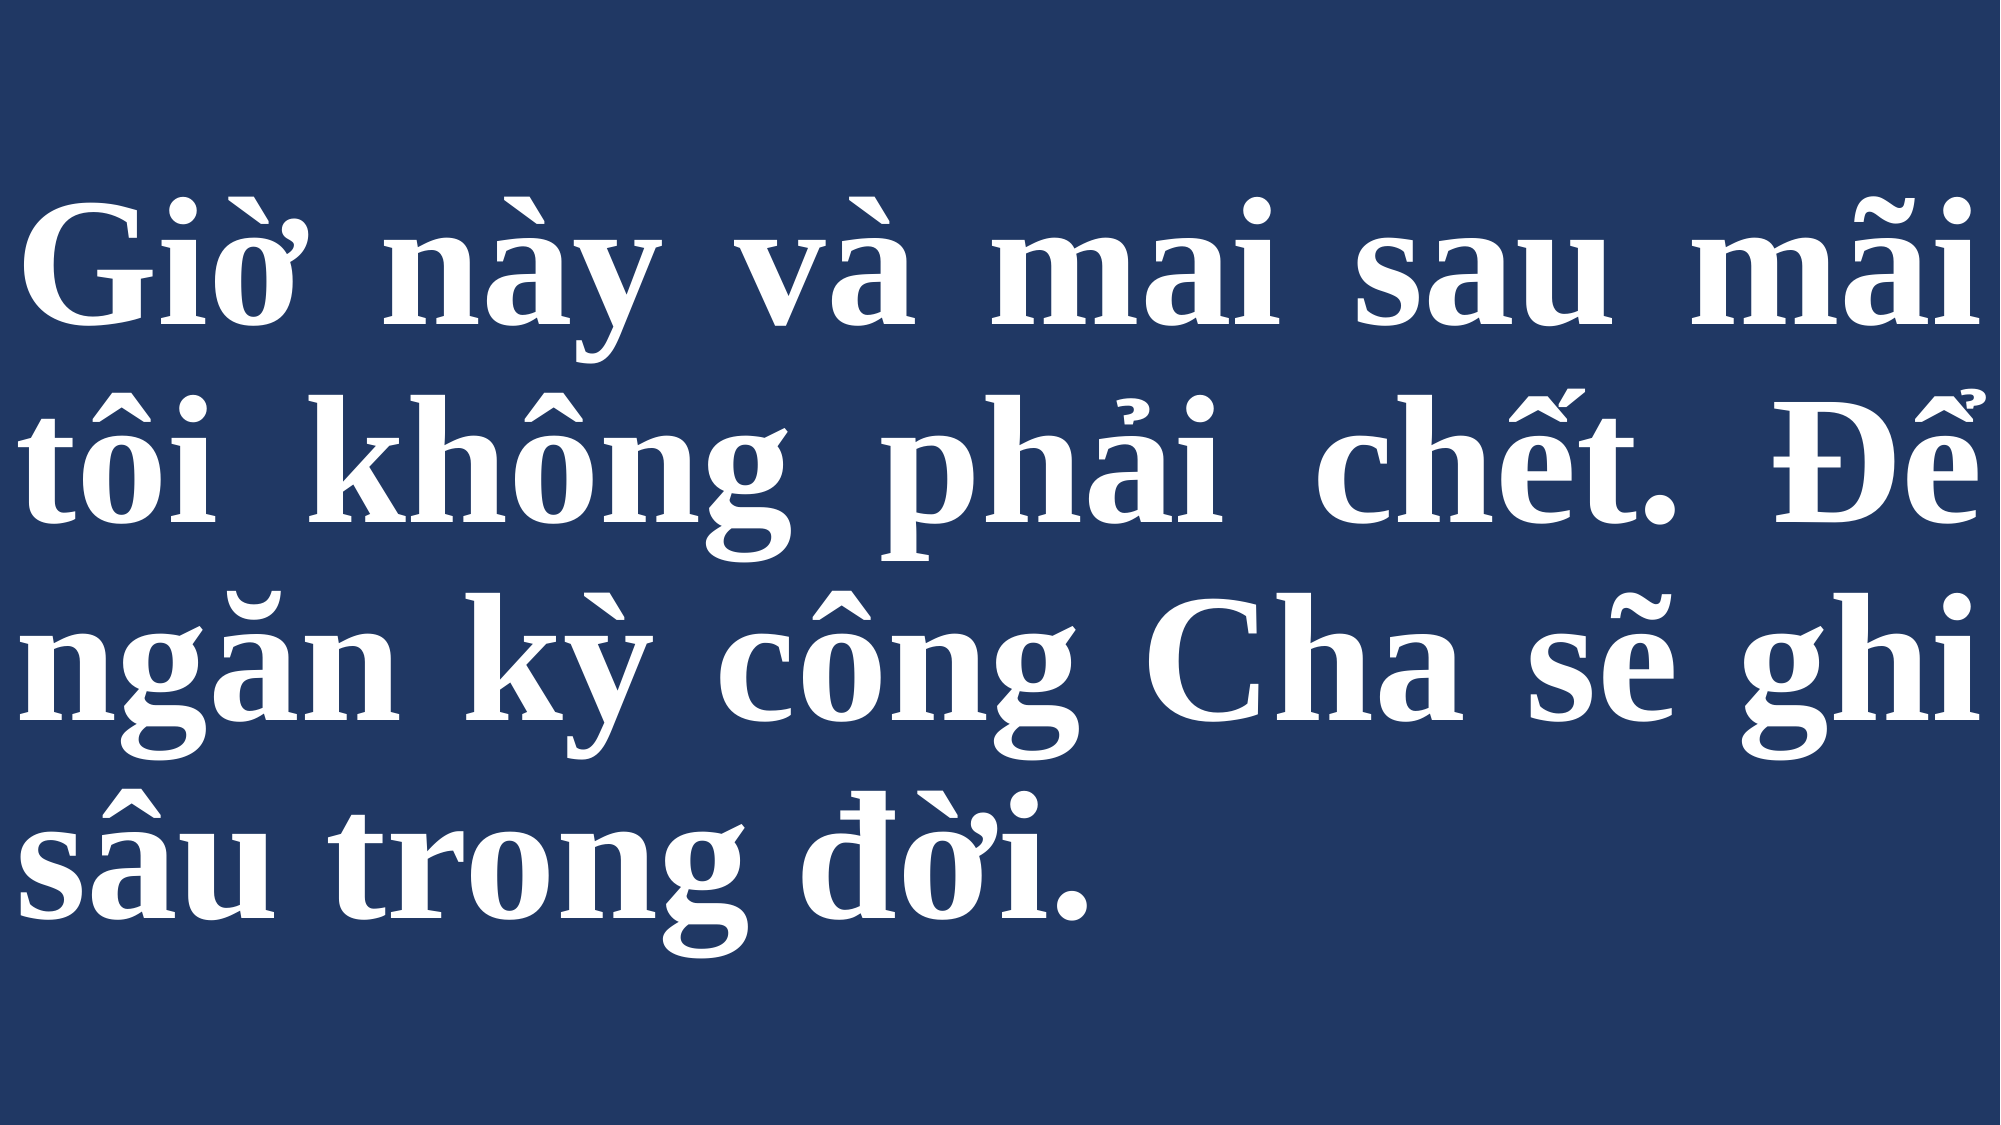

# Giờ này và mai sau mãi tôi không phải chết. Để ngăn kỳ công Cha sẽ ghi sâu trong đời.